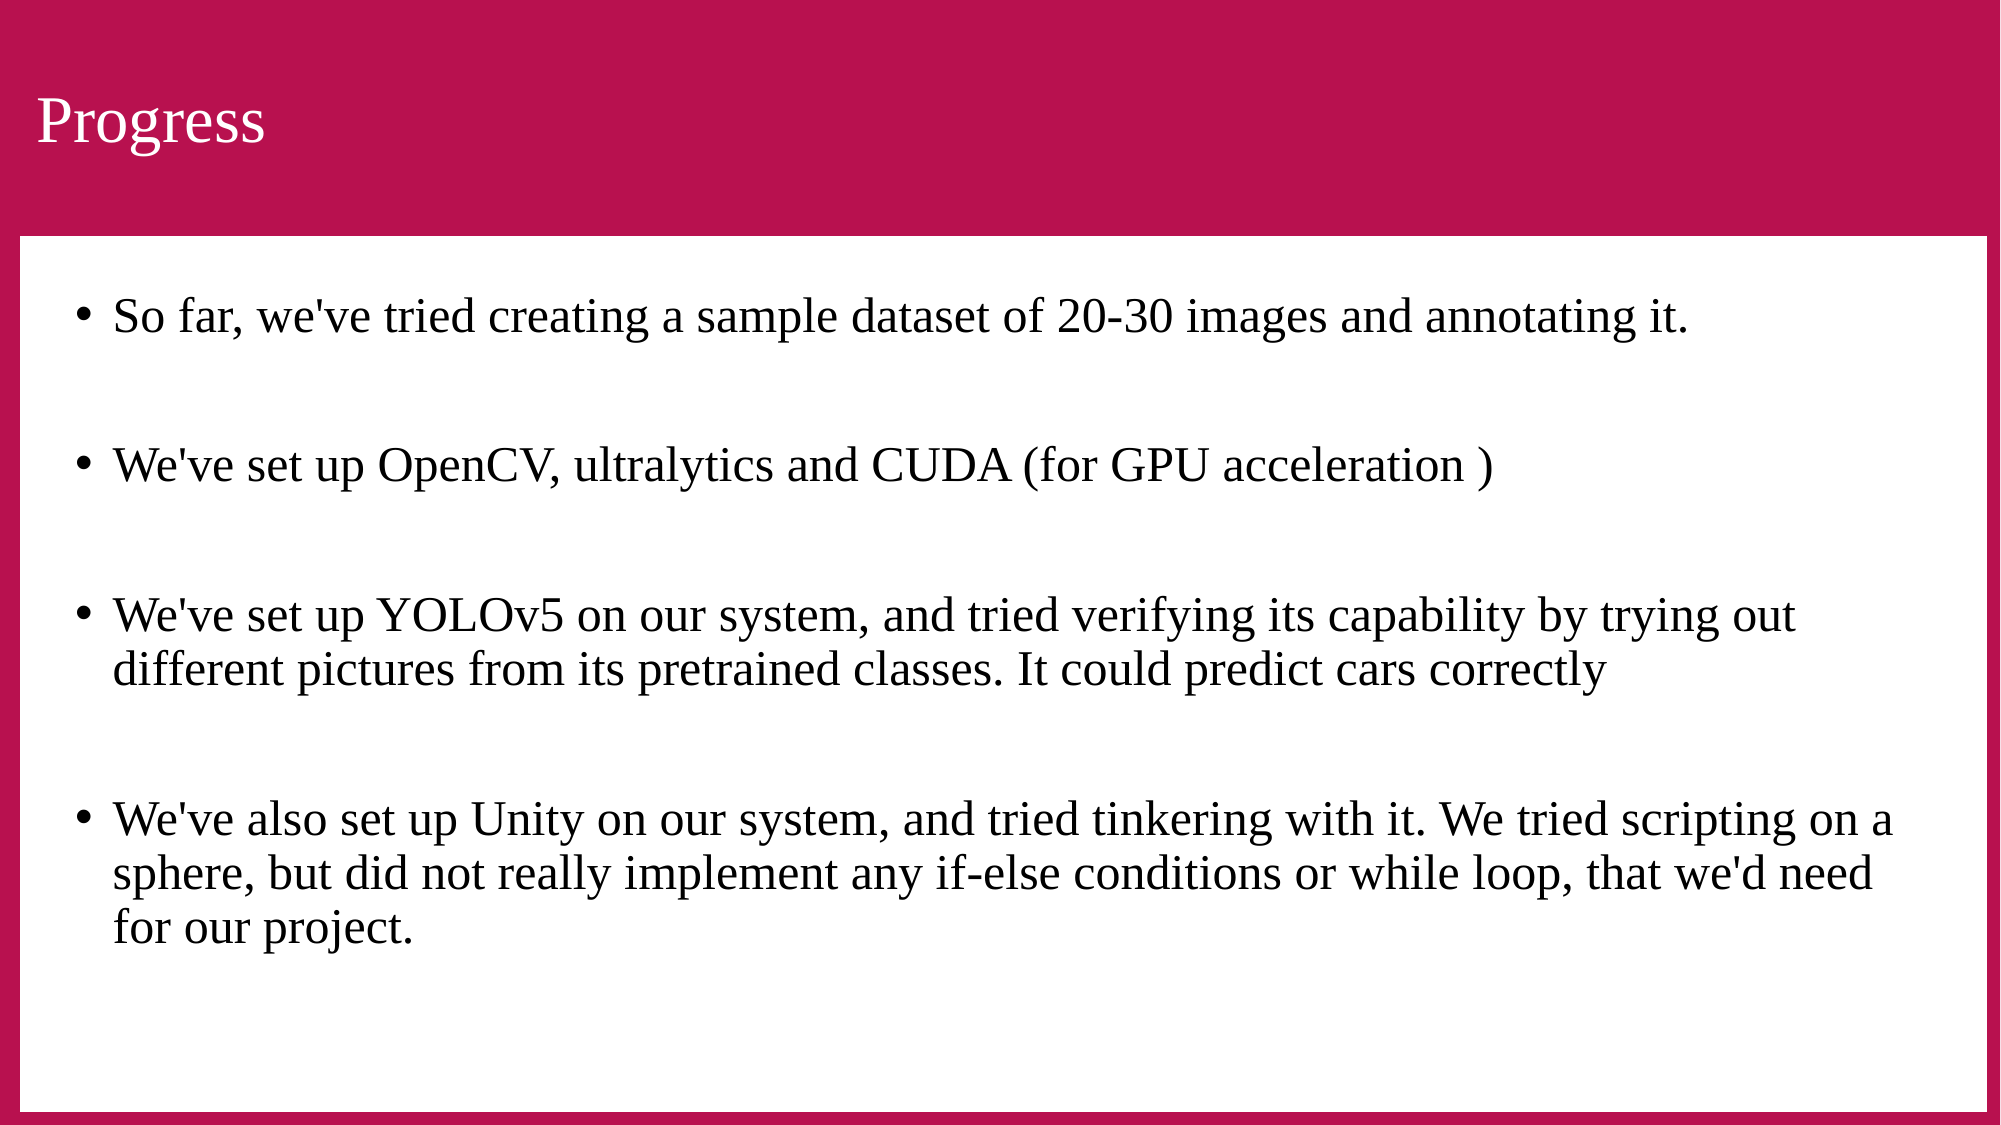

# Progress
So far, we've tried creating a sample dataset of 20-30 images and annotating it.

We've set up OpenCV, ultralytics and CUDA (for GPU acceleration )

We've set up YOLOv5 on our system, and tried verifying its capability by trying out different pictures from its pretrained classes. It could predict cars correctly

We've also set up Unity on our system, and tried tinkering with it. We tried scripting on a sphere, but did not really implement any if-else conditions or while loop, that we'd need for our project.